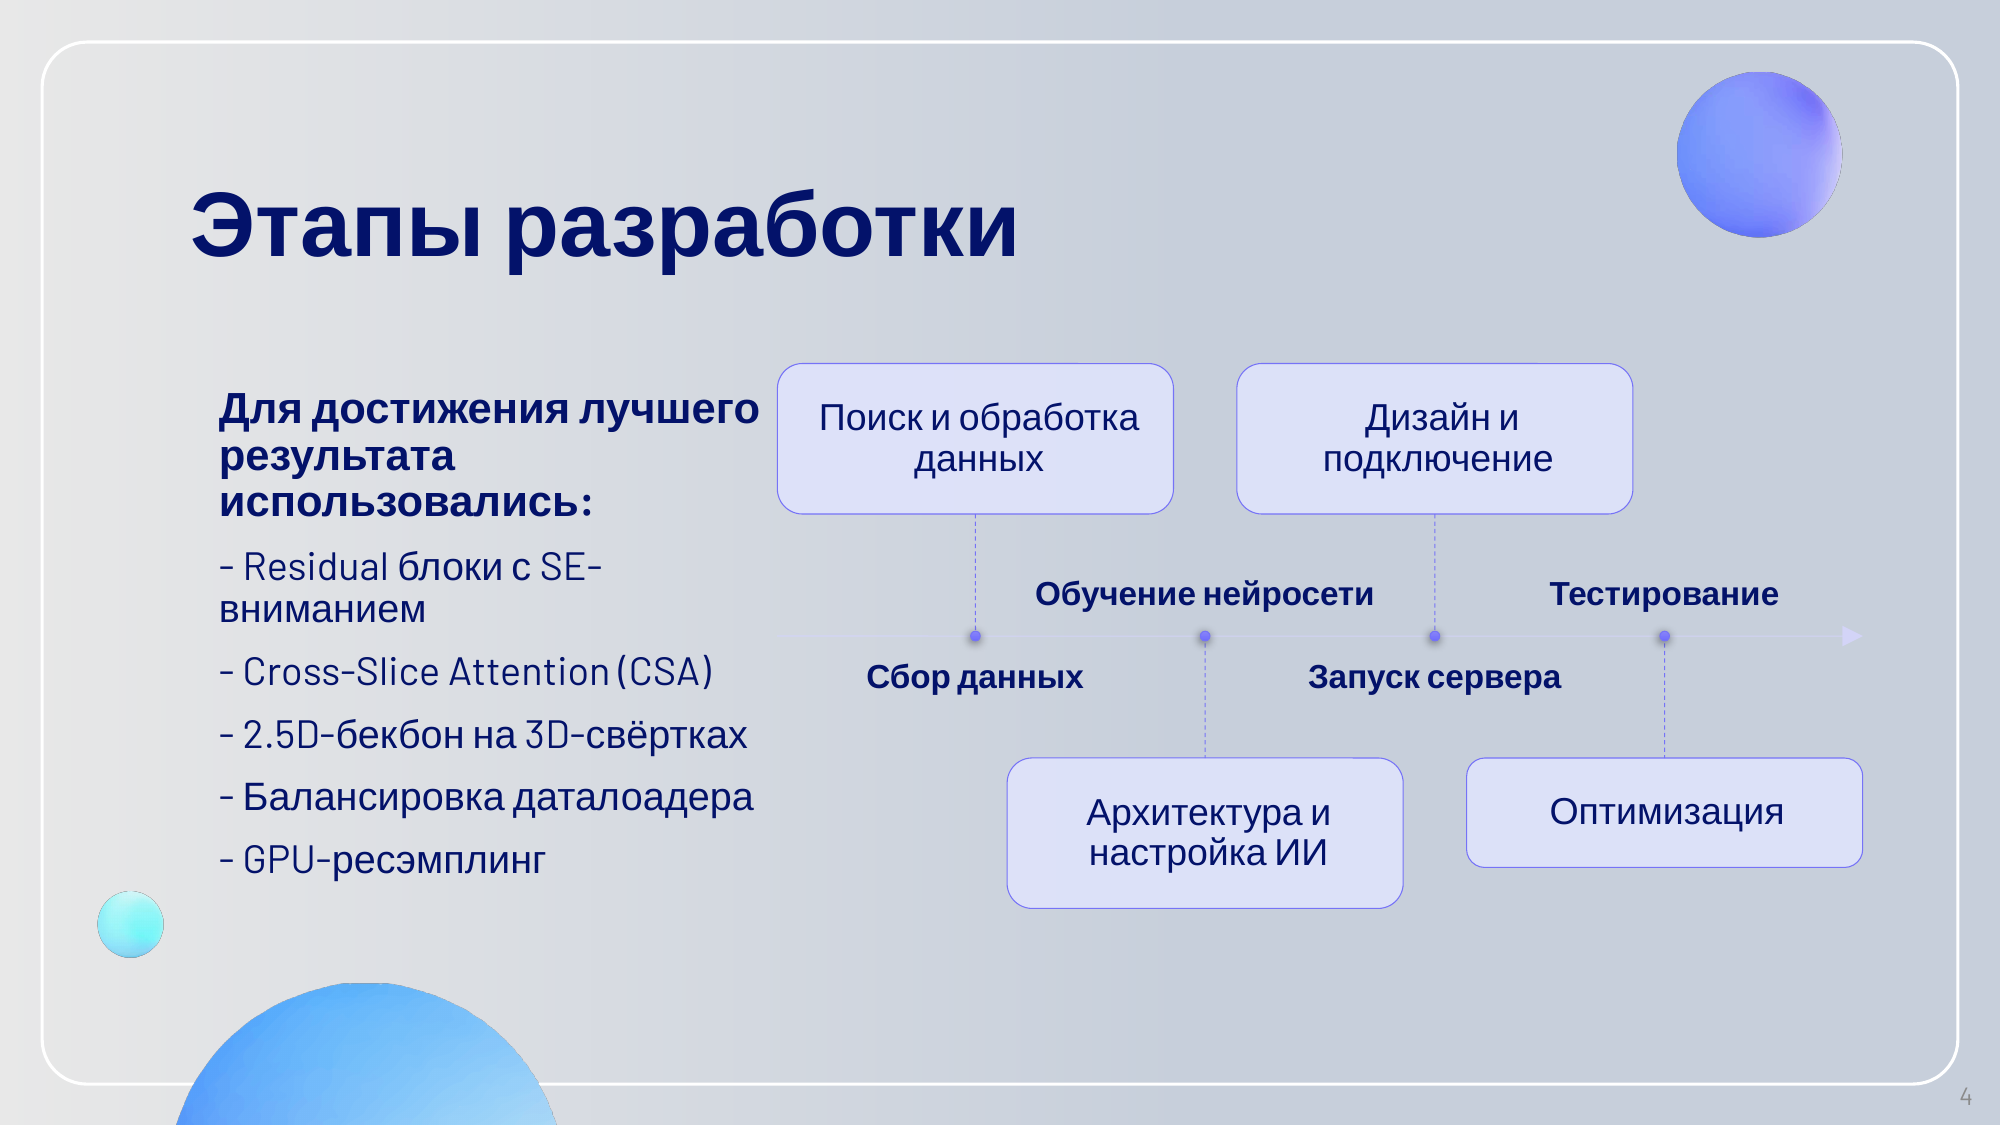

# Этапы разработки
Сбор данных
Поиск и обработка данных
Обучение нейросети
Архитектура и настройка ИИ
Запуск сервера
 Дизайн и подключение
Тестирование
Оптимизация
Для достижения лучшего результата использовались:
- Residual блоки с SE-вниманием
- Cross-Slice Attention (CSA)
- 2.5D-бекбон на 3D-свёртках
- Балансировка даталоадера
- GPU-ресэмплинг

4